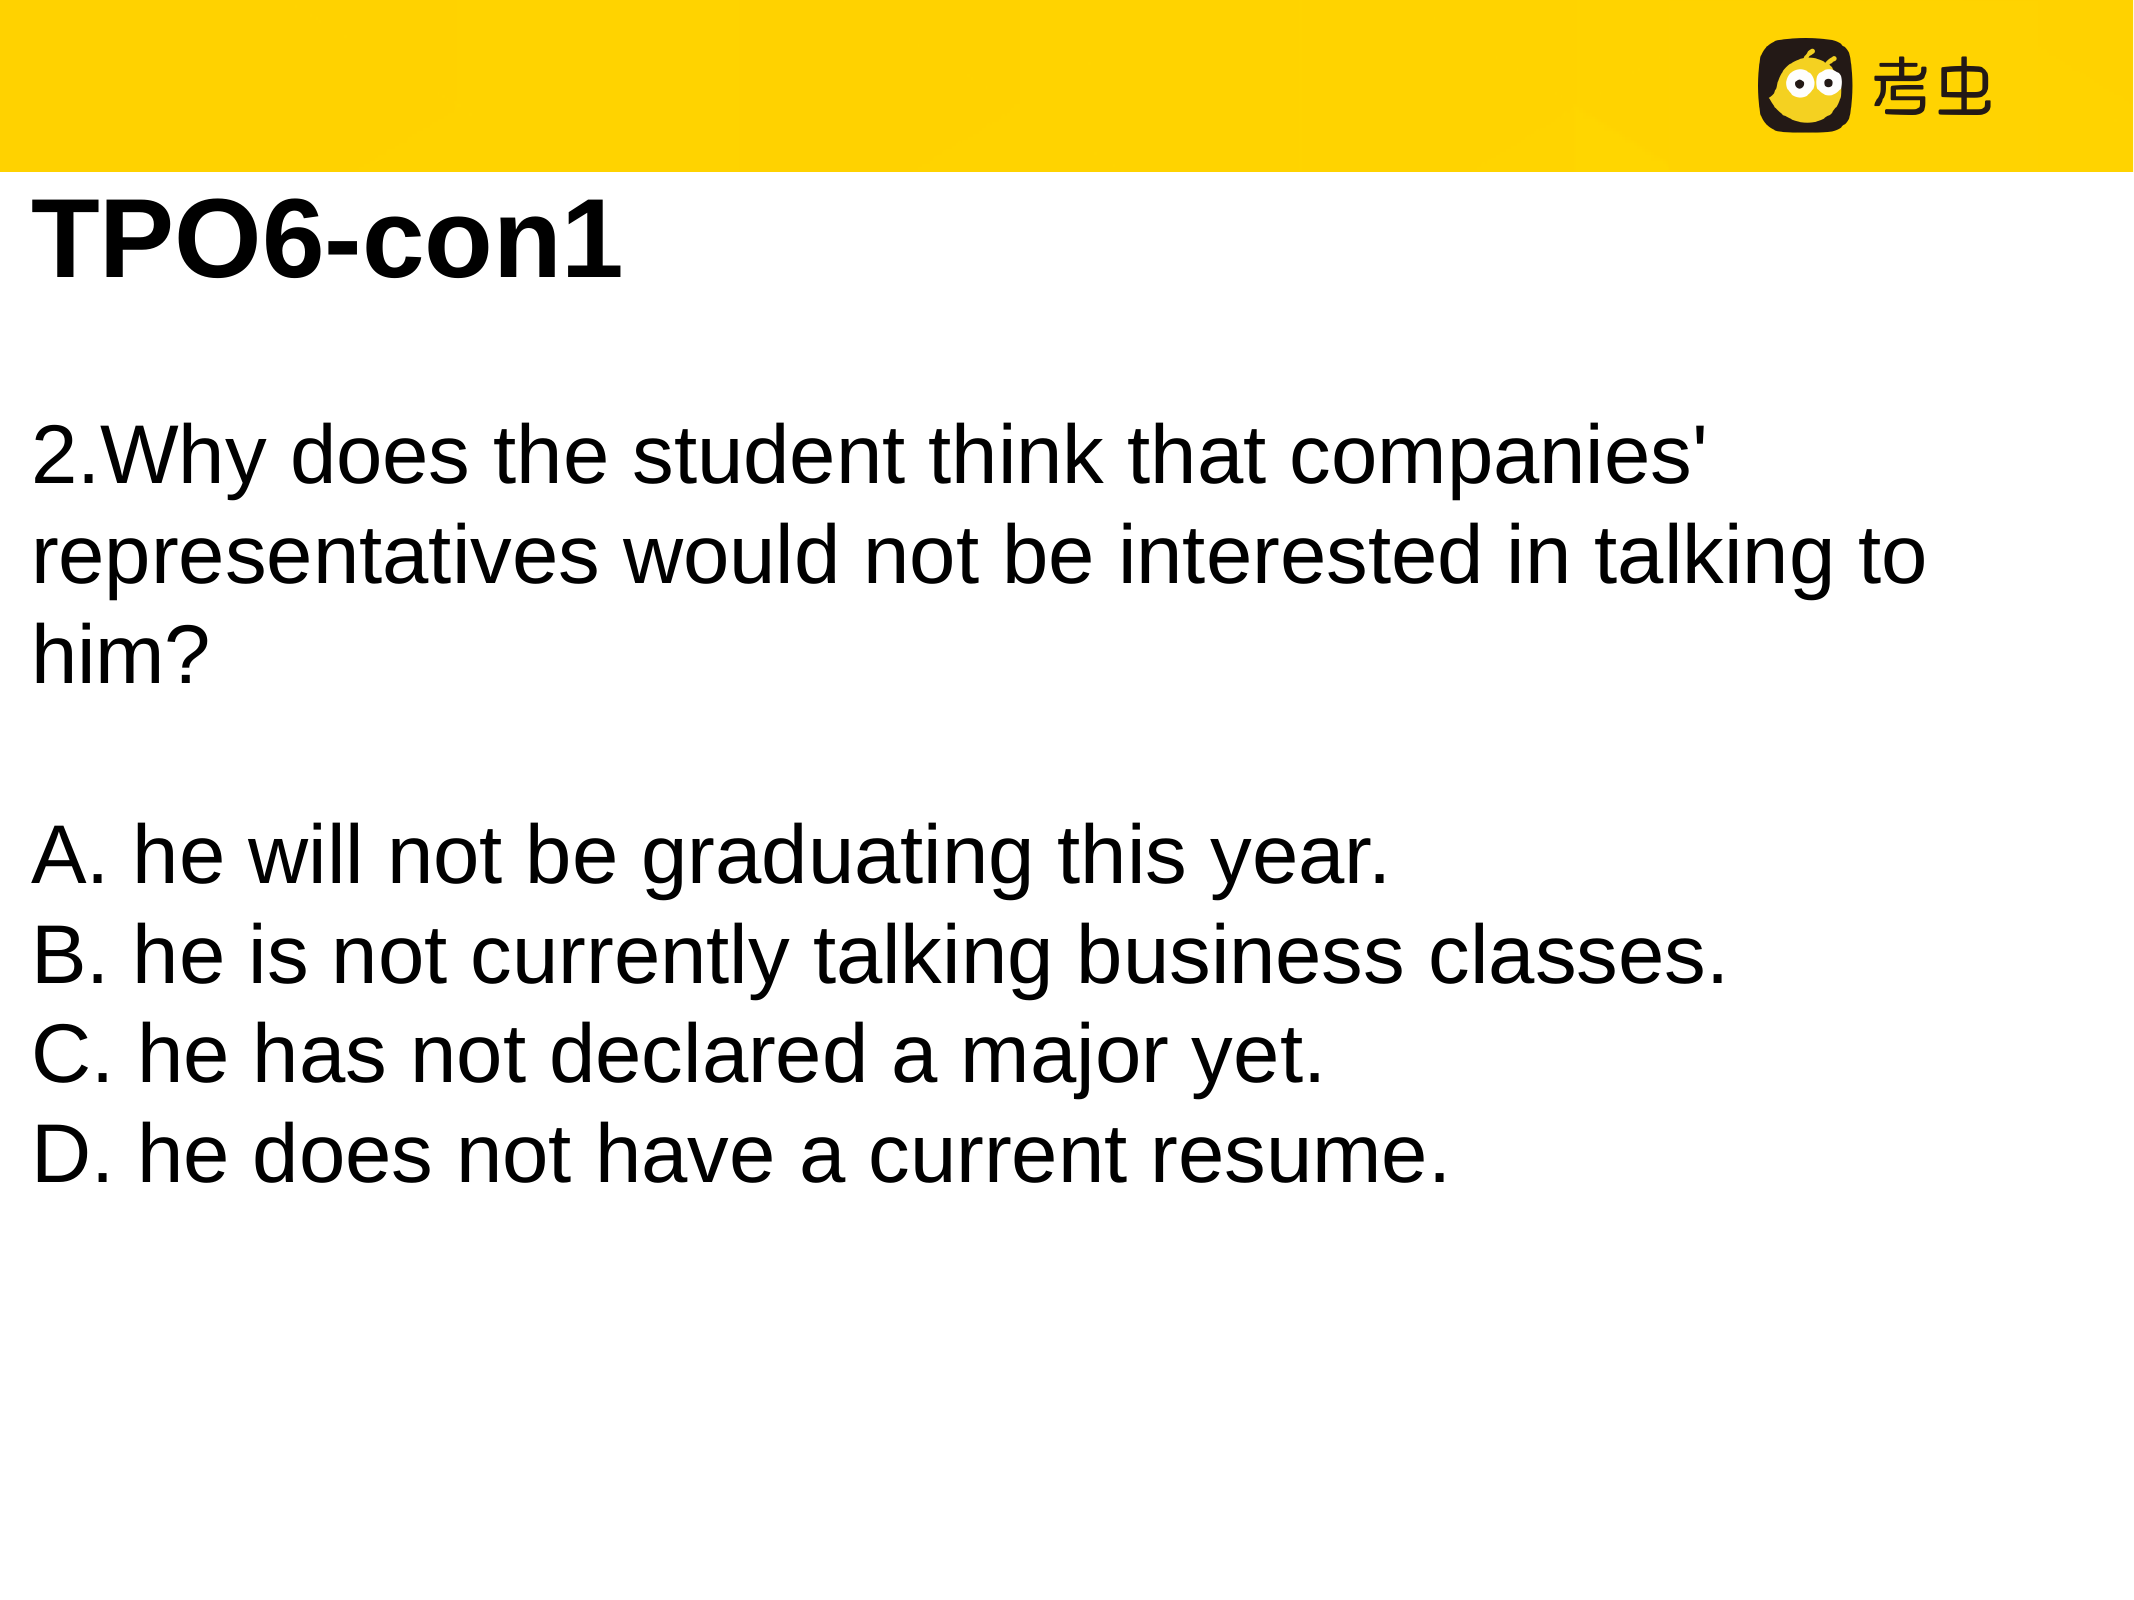

TPO6-con1

2.Why does the student think that companies' representatives would not be interested in talking to him?

A. he will not be graduating this year.
B. he is not currently talking business classes.
C. he has not declared a major yet.
D. he does not have a current resume.